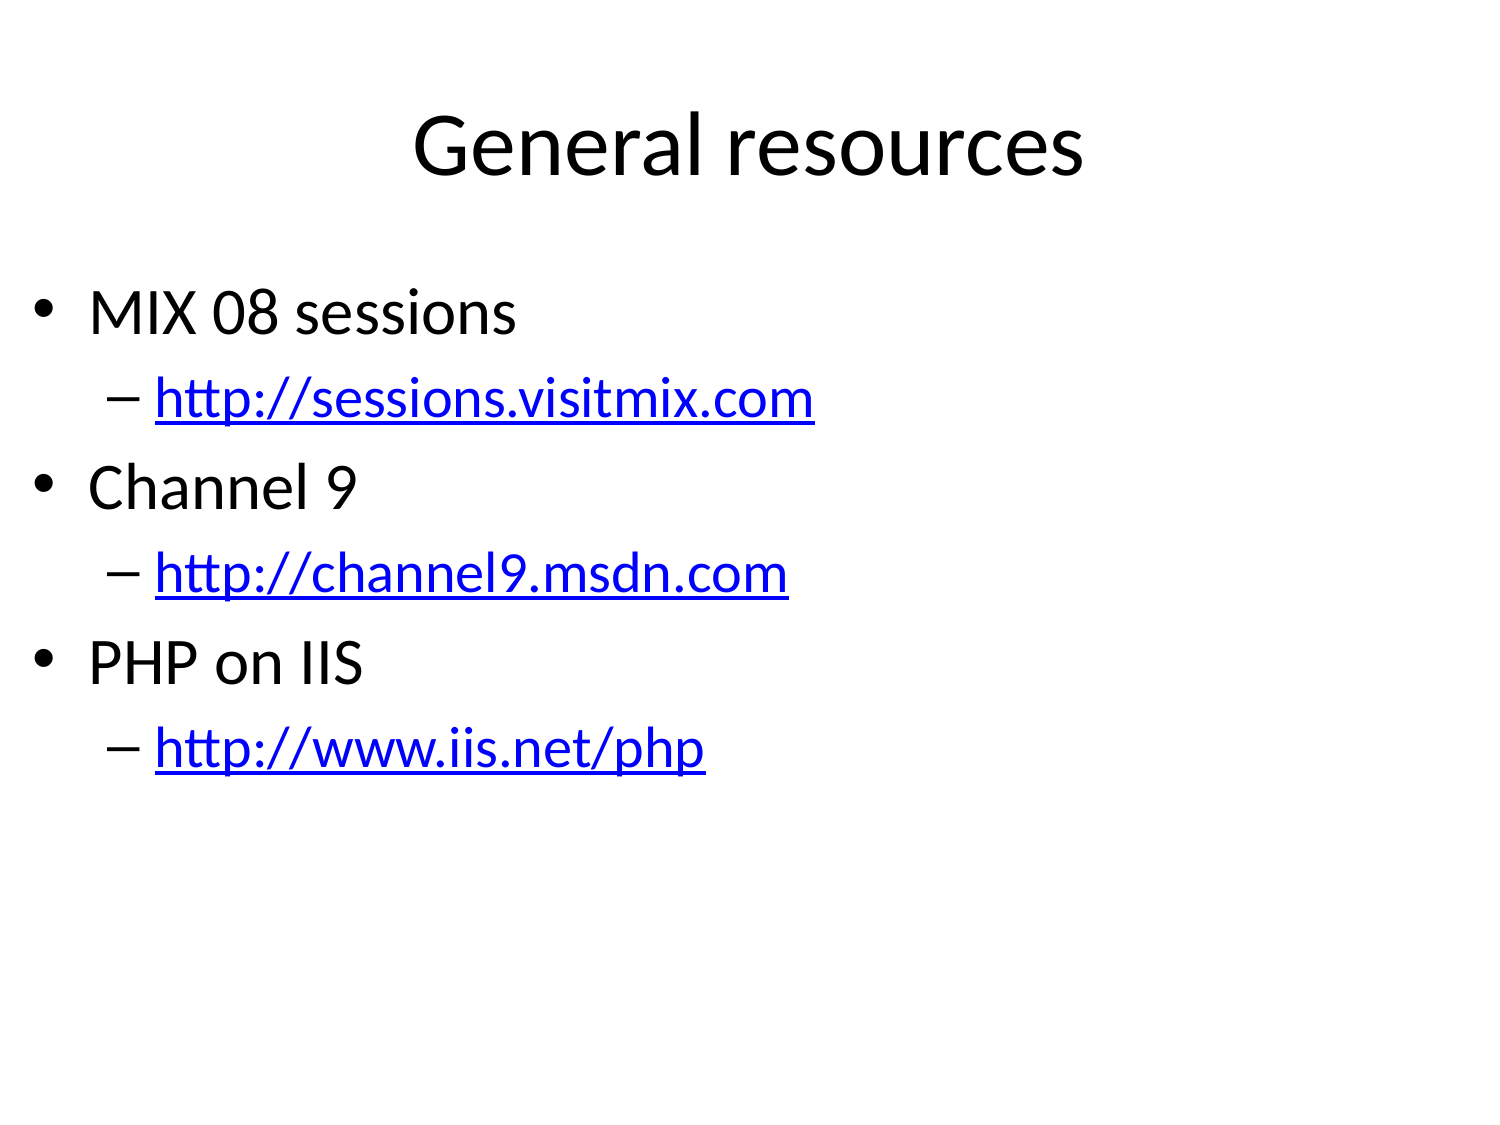

# General resources
MIX 08 sessions
http://sessions.visitmix.com
Channel 9
http://channel9.msdn.com
PHP on IIS
http://www.iis.net/php